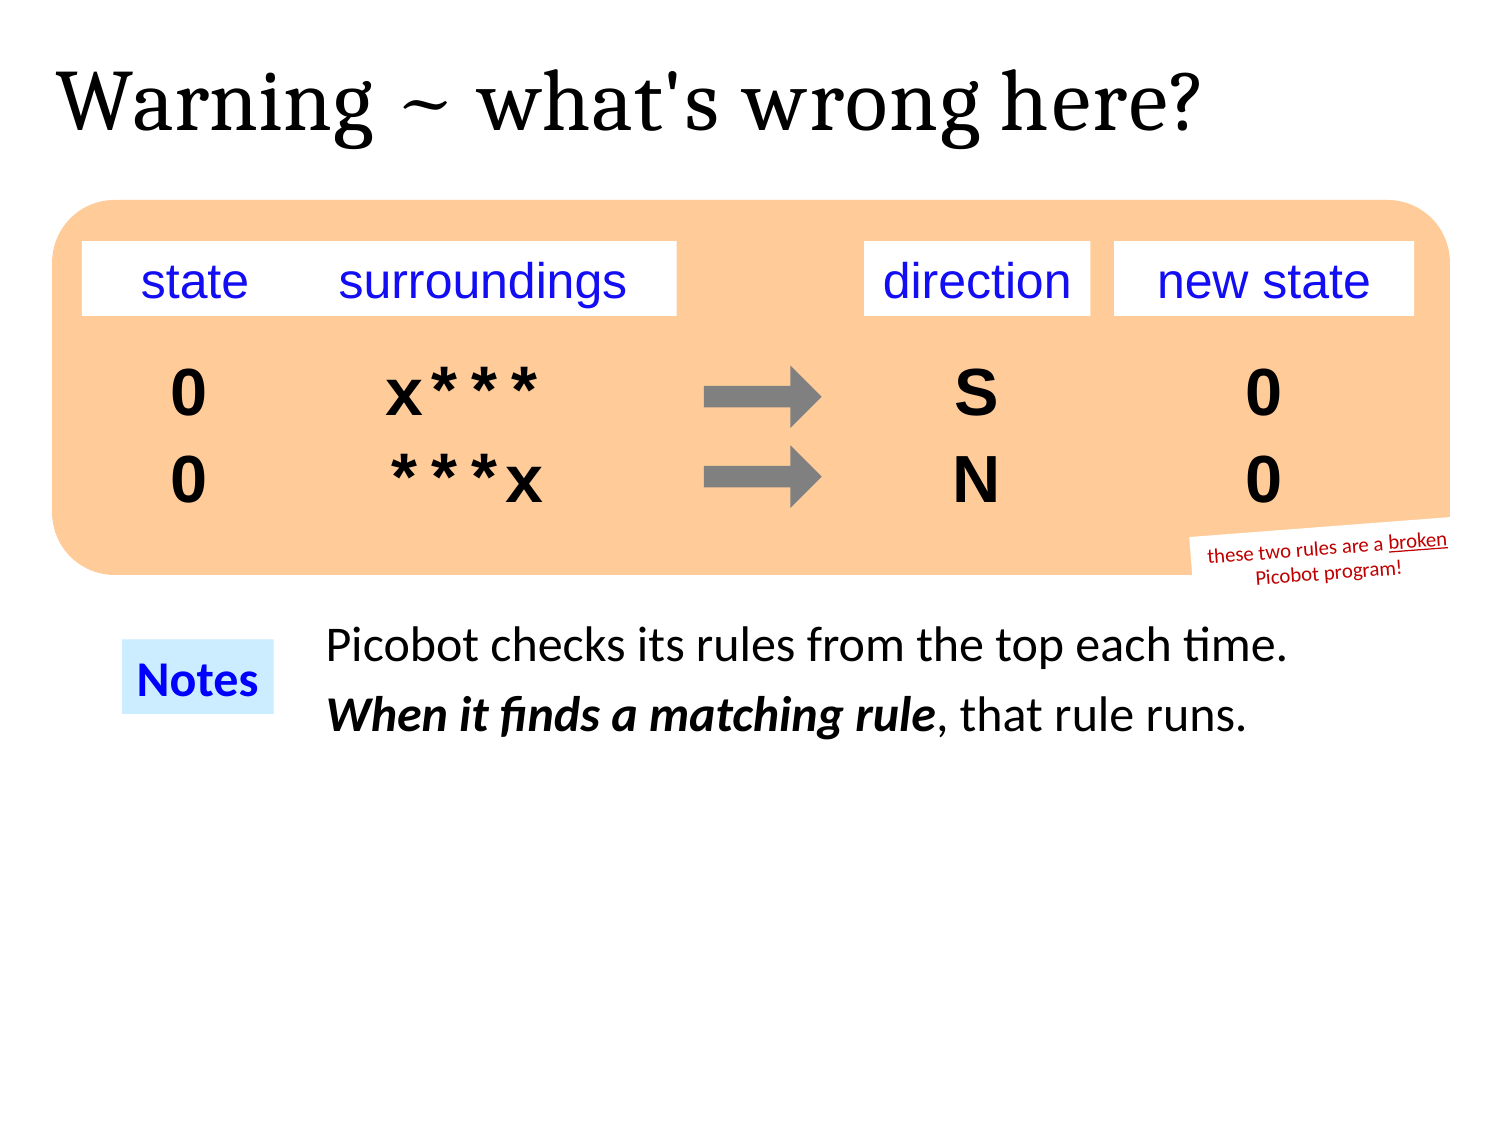

Warning ~ what's wrong here?

state
surroundings
direction
new state
0
x***
S
0

0
***x
N
0

these two rules are a broken Picobot program!
Picobot checks its rules from the top each time.
Notes
When it finds a matching rule, that rule runs.